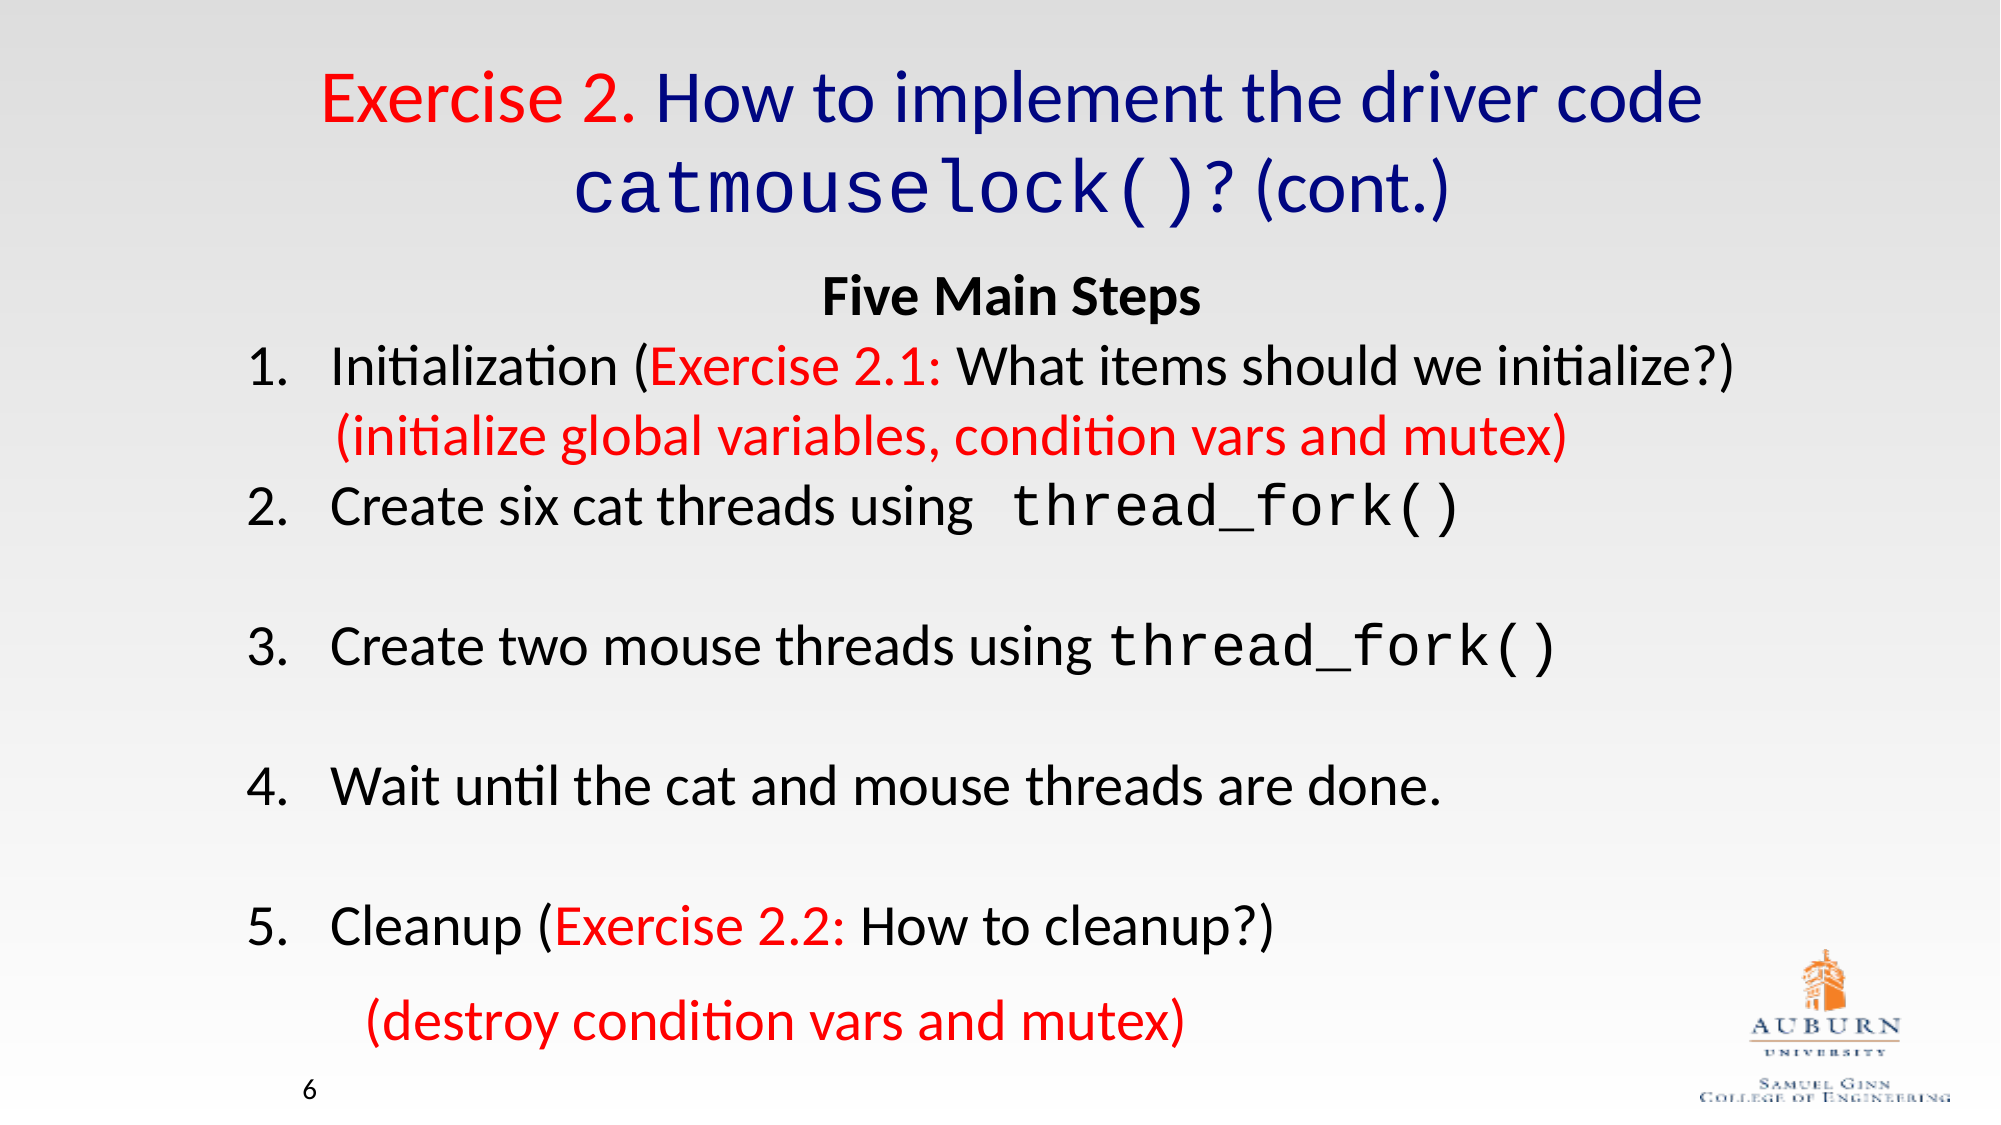

# Exercise 2. How to implement the driver code catmouselock()? (cont.)
Five Main Steps
Initialization (Exercise 2.1: What items should we initialize?)

Create six cat threads using thread_fork()

Create two mouse threads using thread_fork()

Wait until the cat and mouse threads are done.

Cleanup (Exercise 2.2: How to cleanup?)
(initialize global variables, condition vars and mutex)
(destroy condition vars and mutex)
6